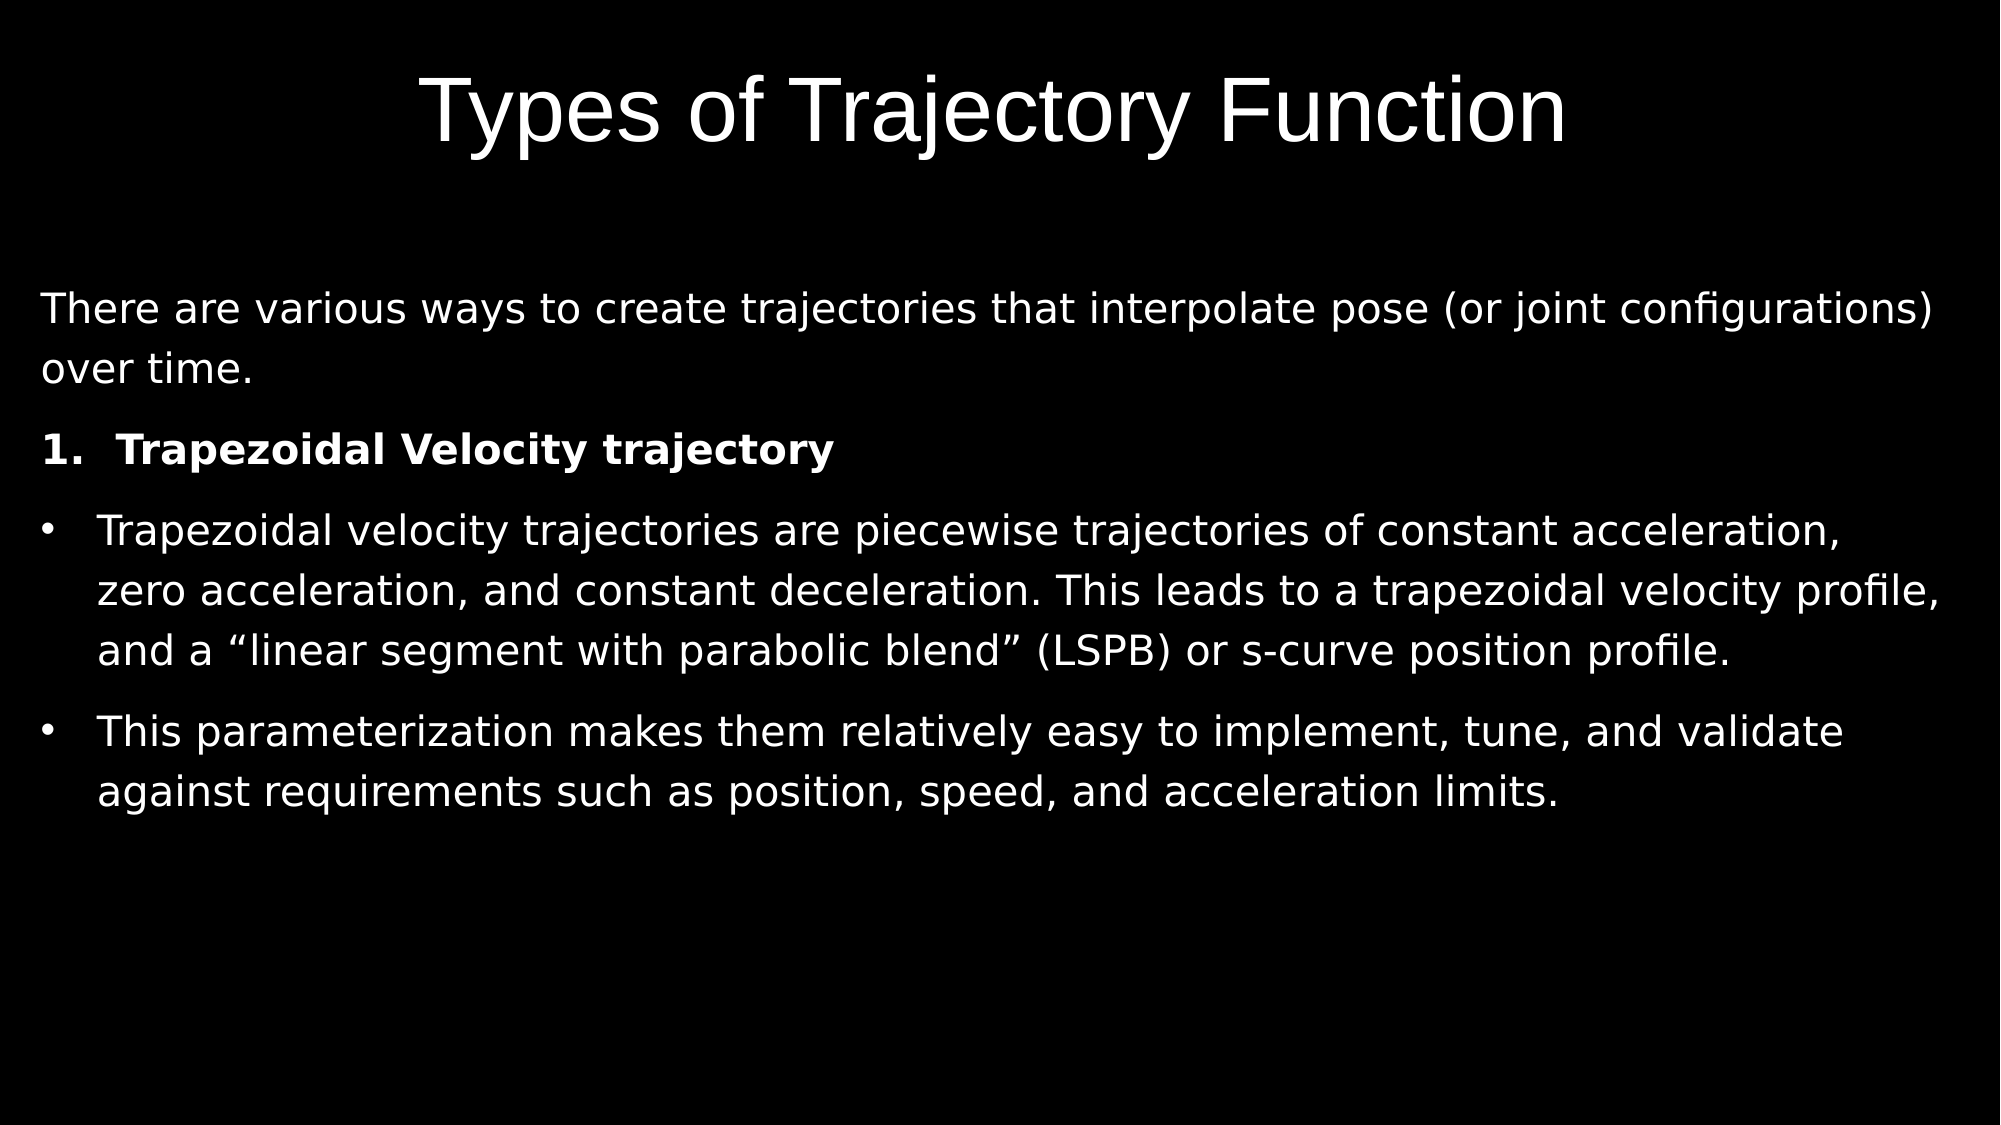

# Types of Trajectory Function

There are various ways to create trajectories that interpolate pose (or joint configurations) over time.
Trapezoidal Velocity trajectory
Trapezoidal velocity trajectories are piecewise trajectories of constant acceleration, zero acceleration, and constant deceleration. This leads to a trapezoidal velocity profile, and a “linear segment with parabolic blend” (LSPB) or s-curve position profile.
This parameterization makes them relatively easy to implement, tune, and validate against requirements such as position, speed, and acceleration limits.